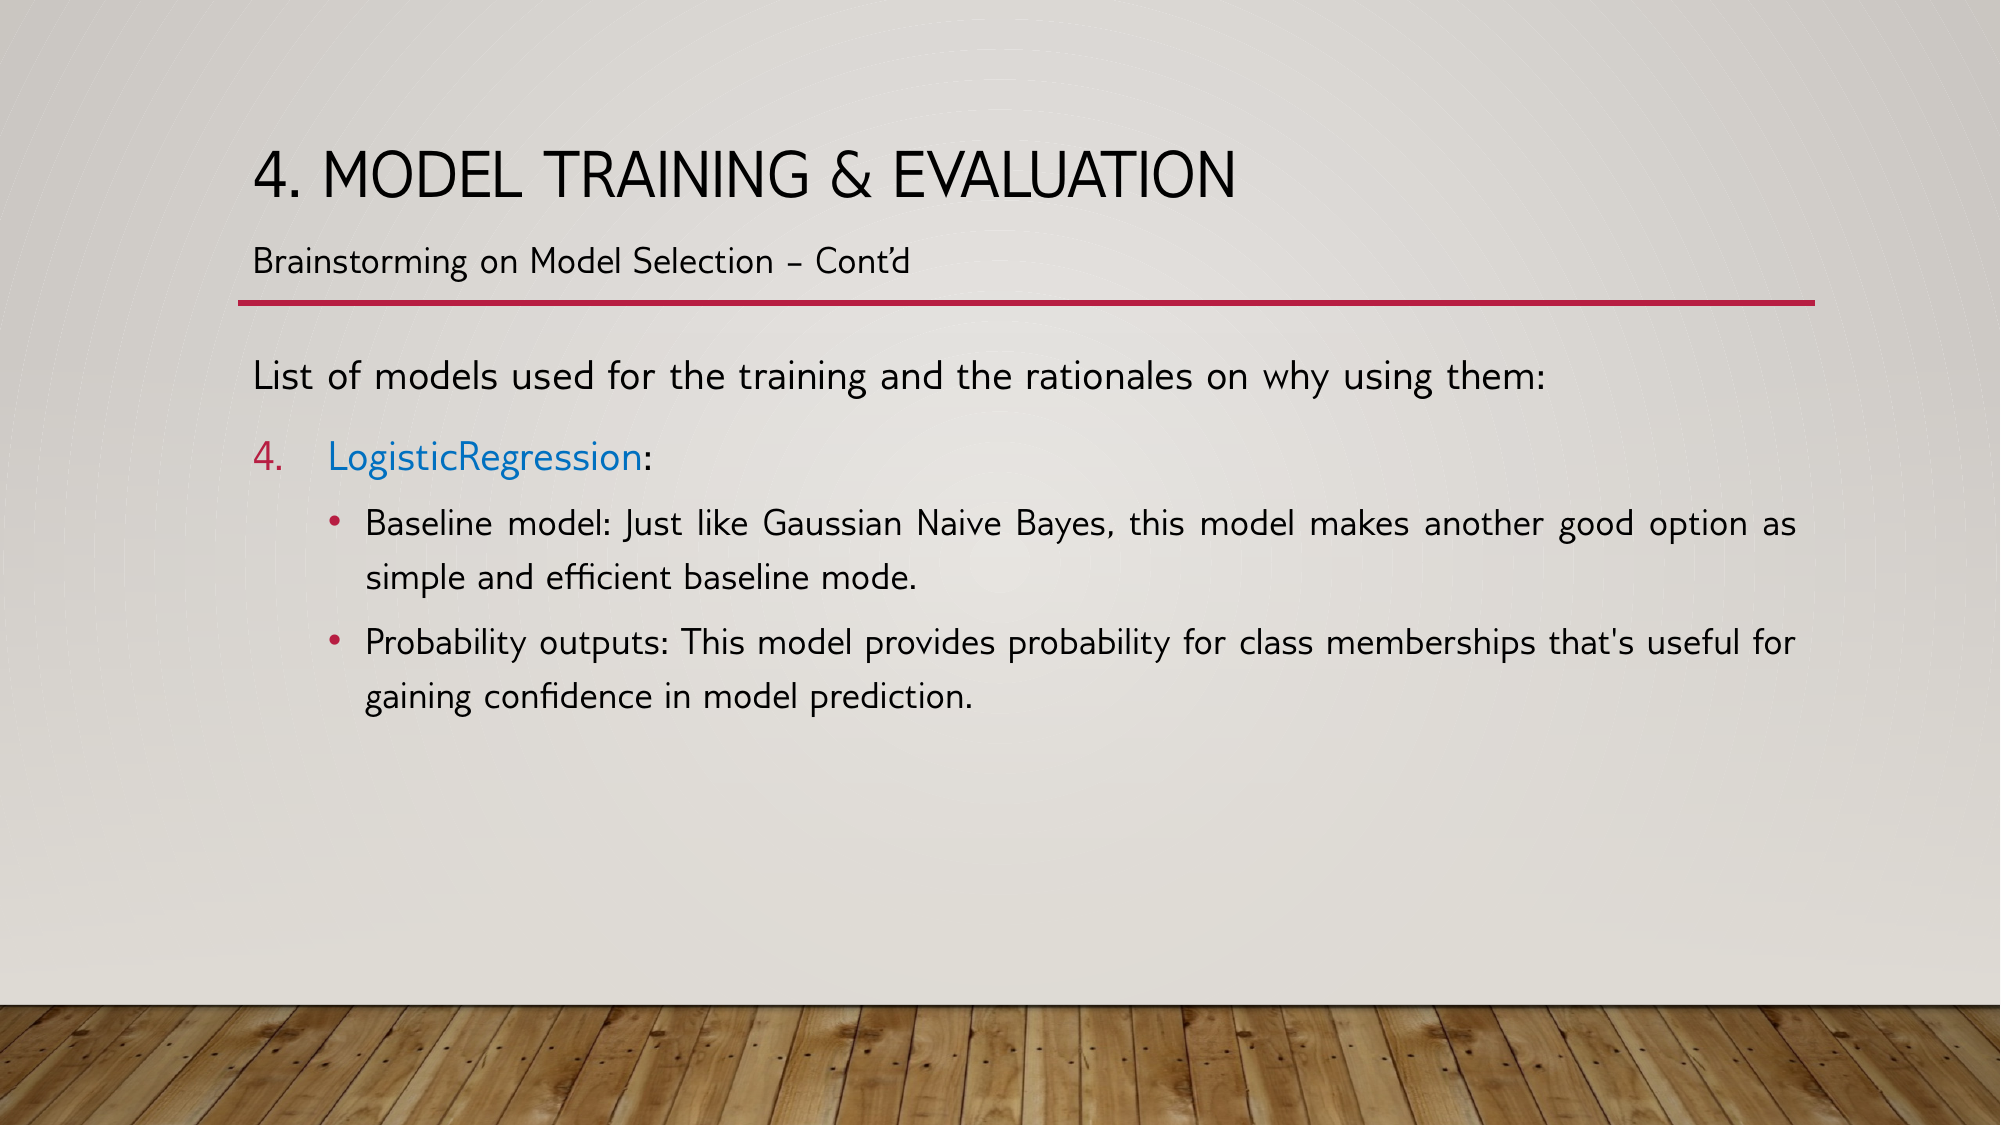

# 4. Model Training & Evaluation
Brainstorming on Model Selection – Cont’d
List of models used for the training and the rationales on why using them:
LogisticRegression:
Baseline model: Just like Gaussian Naive Bayes, this model makes another good option as simple and efficient baseline mode.
Probability outputs: This model provides probability for class memberships that's useful for gaining confidence in model prediction.